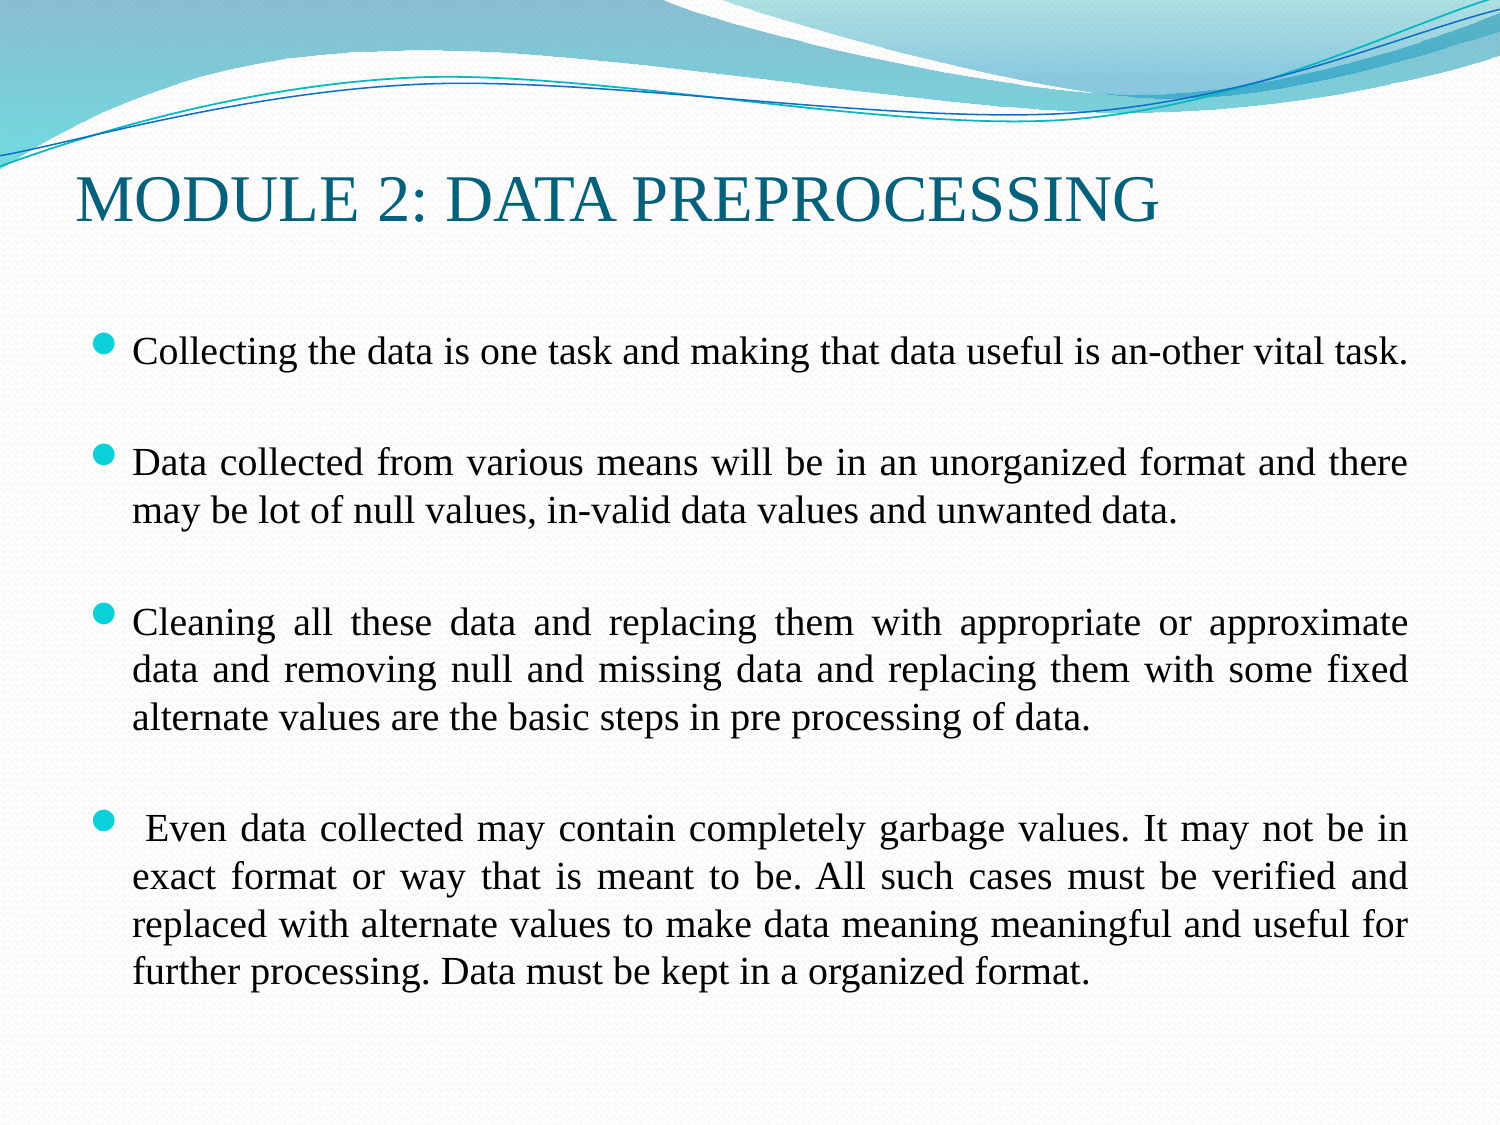

# MODULE 2: DATA PREPROCESSING
Collecting the data is one task and making that data useful is an-other vital task.

Data collected from various means will be in an unorganized format and there may be lot of null values, in-valid data values and unwanted data.

Cleaning all these data and replacing them with appropriate or approximate data and removing null and missing data and replacing them with some fixed alternate values are the basic steps in pre processing of data.

 Even data collected may contain completely garbage values. It may not be in exact format or way that is meant to be. All such cases must be verified and replaced with alternate values to make data meaning meaningful and useful for further processing. Data must be kept in a organized format.